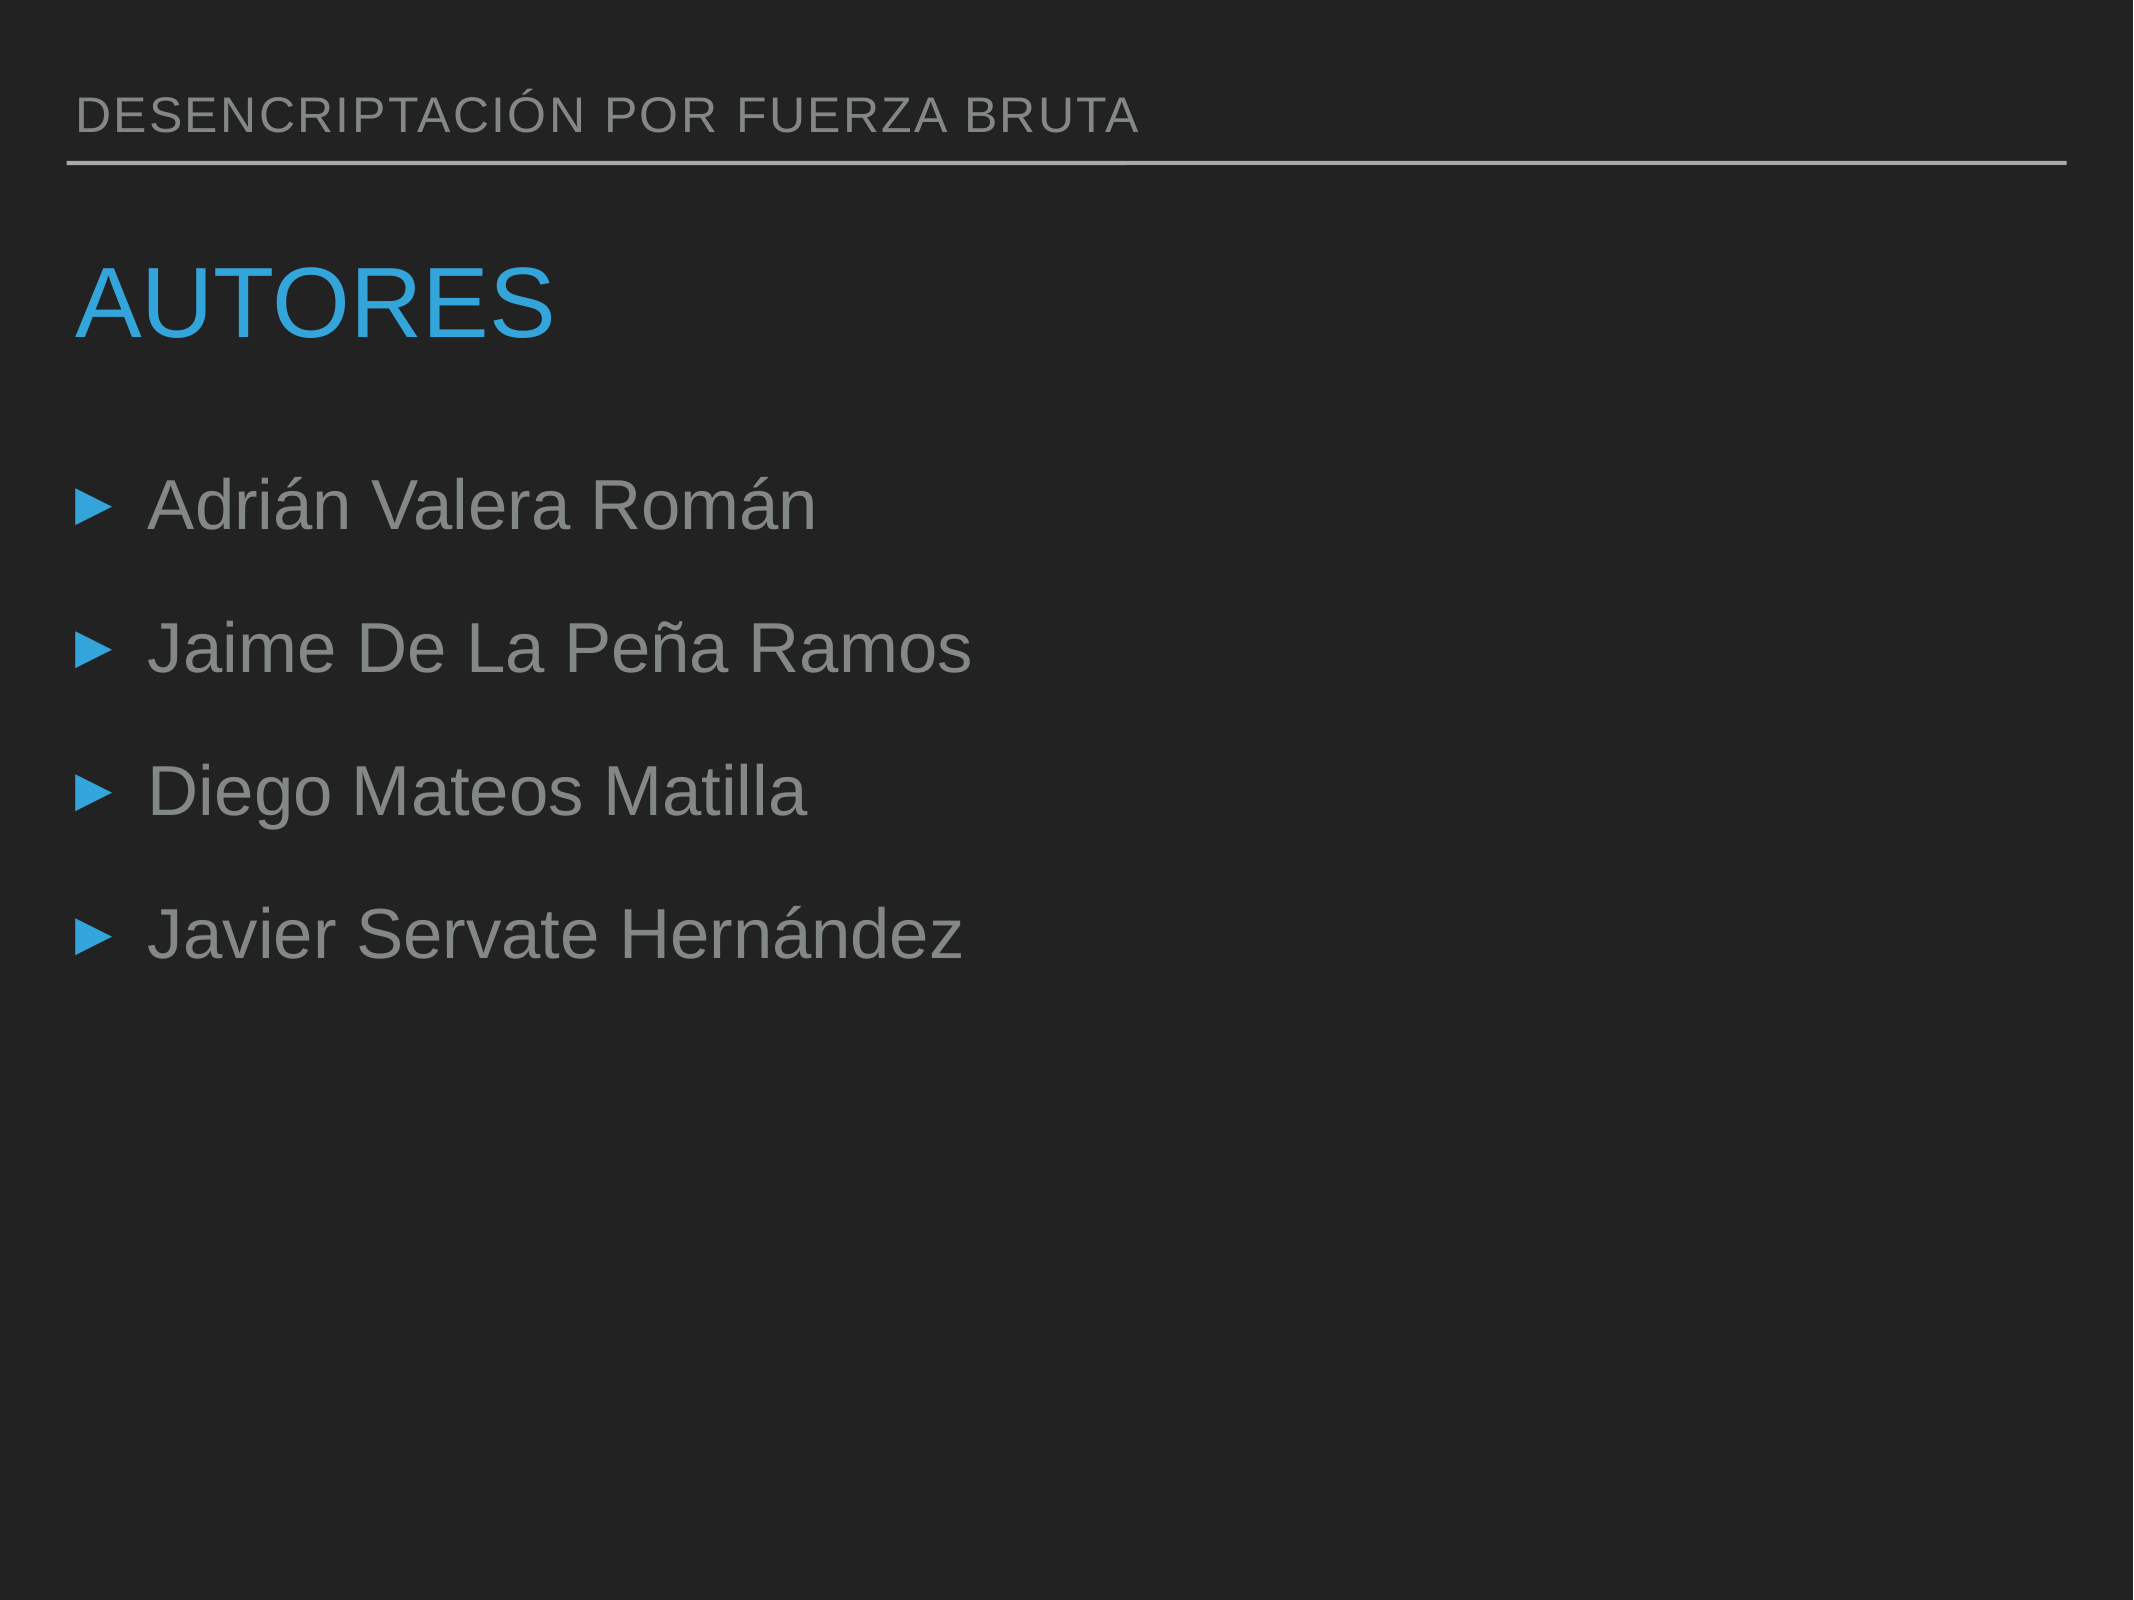

Desencriptación por fuerza bruta
# AUTORES
Adrián Valera Román
Jaime De La Peña Ramos
Diego Mateos Matilla
Javier Servate Hernández